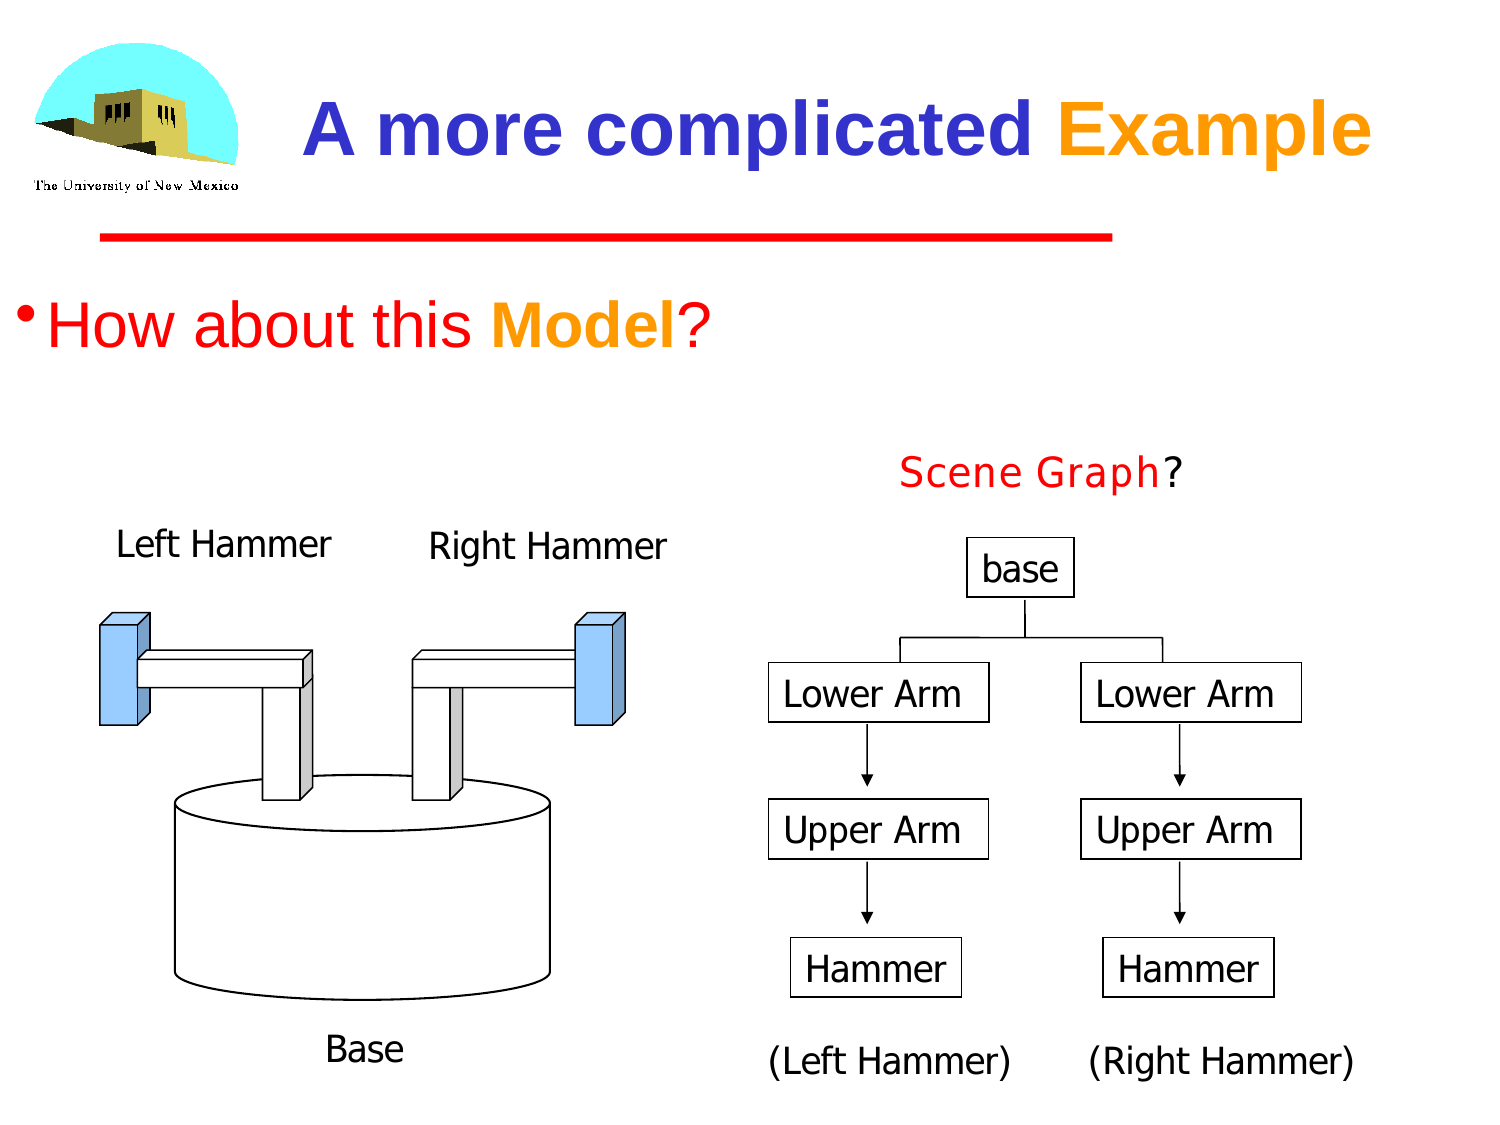

# A more complicated Example
How about this Model?
Scene Graph?
Left Hammer
Right Hammer
base

Lower Arm

Upper Arm

Hammer
Lower Arm

Upper Arm

Hammer
(Left Hammer)
(Right Hammer)

Base